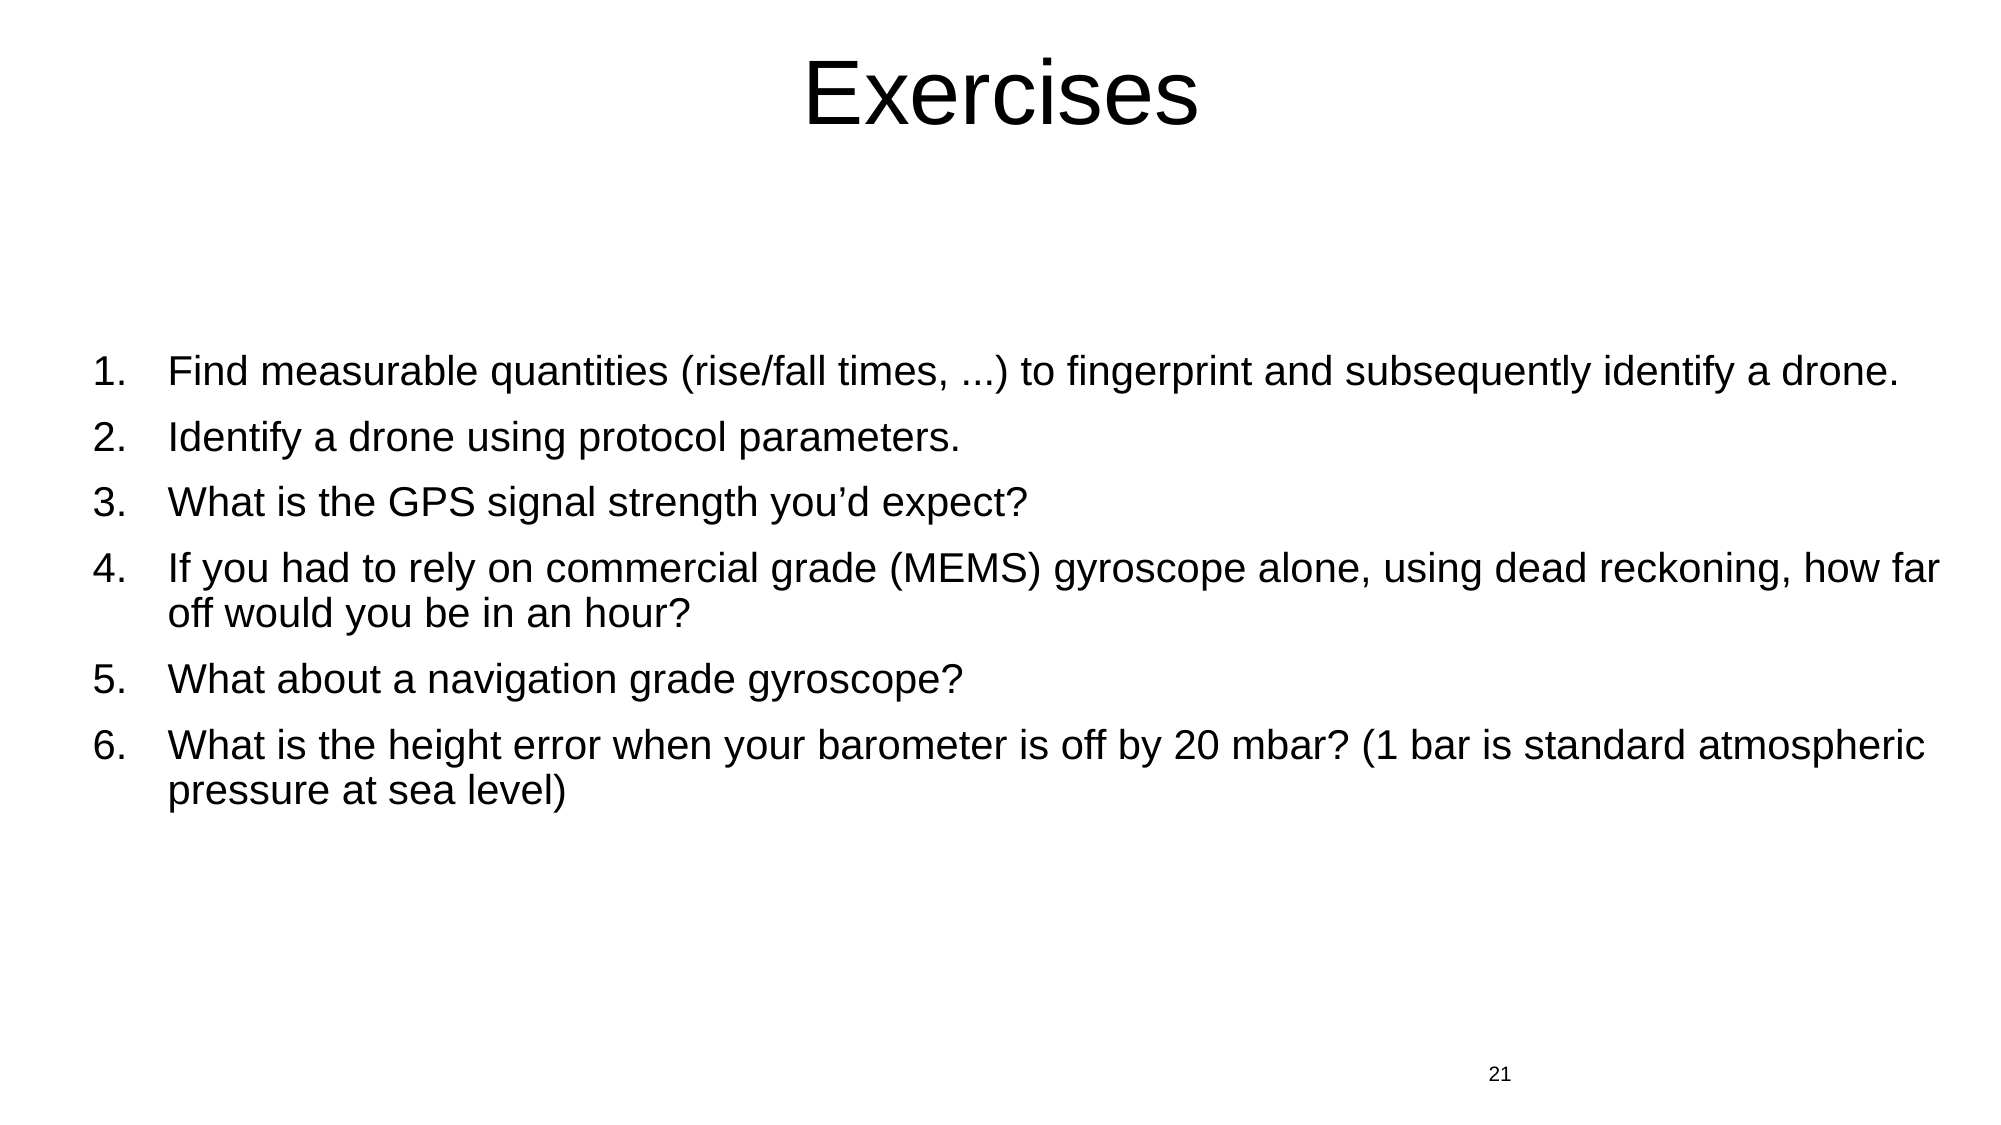

# Exercises
Find measurable quantities (rise/fall times, ...) to fingerprint and subsequently identify a drone.
Identify a drone using protocol parameters.
What is the GPS signal strength you’d expect?
If you had to rely on commercial grade (MEMS) gyroscope alone, using dead reckoning, how far off would you be in an hour?
What about a navigation grade gyroscope?
What is the height error when your barometer is off by 20 mbar? (1 bar is standard atmospheric pressure at sea level)
21